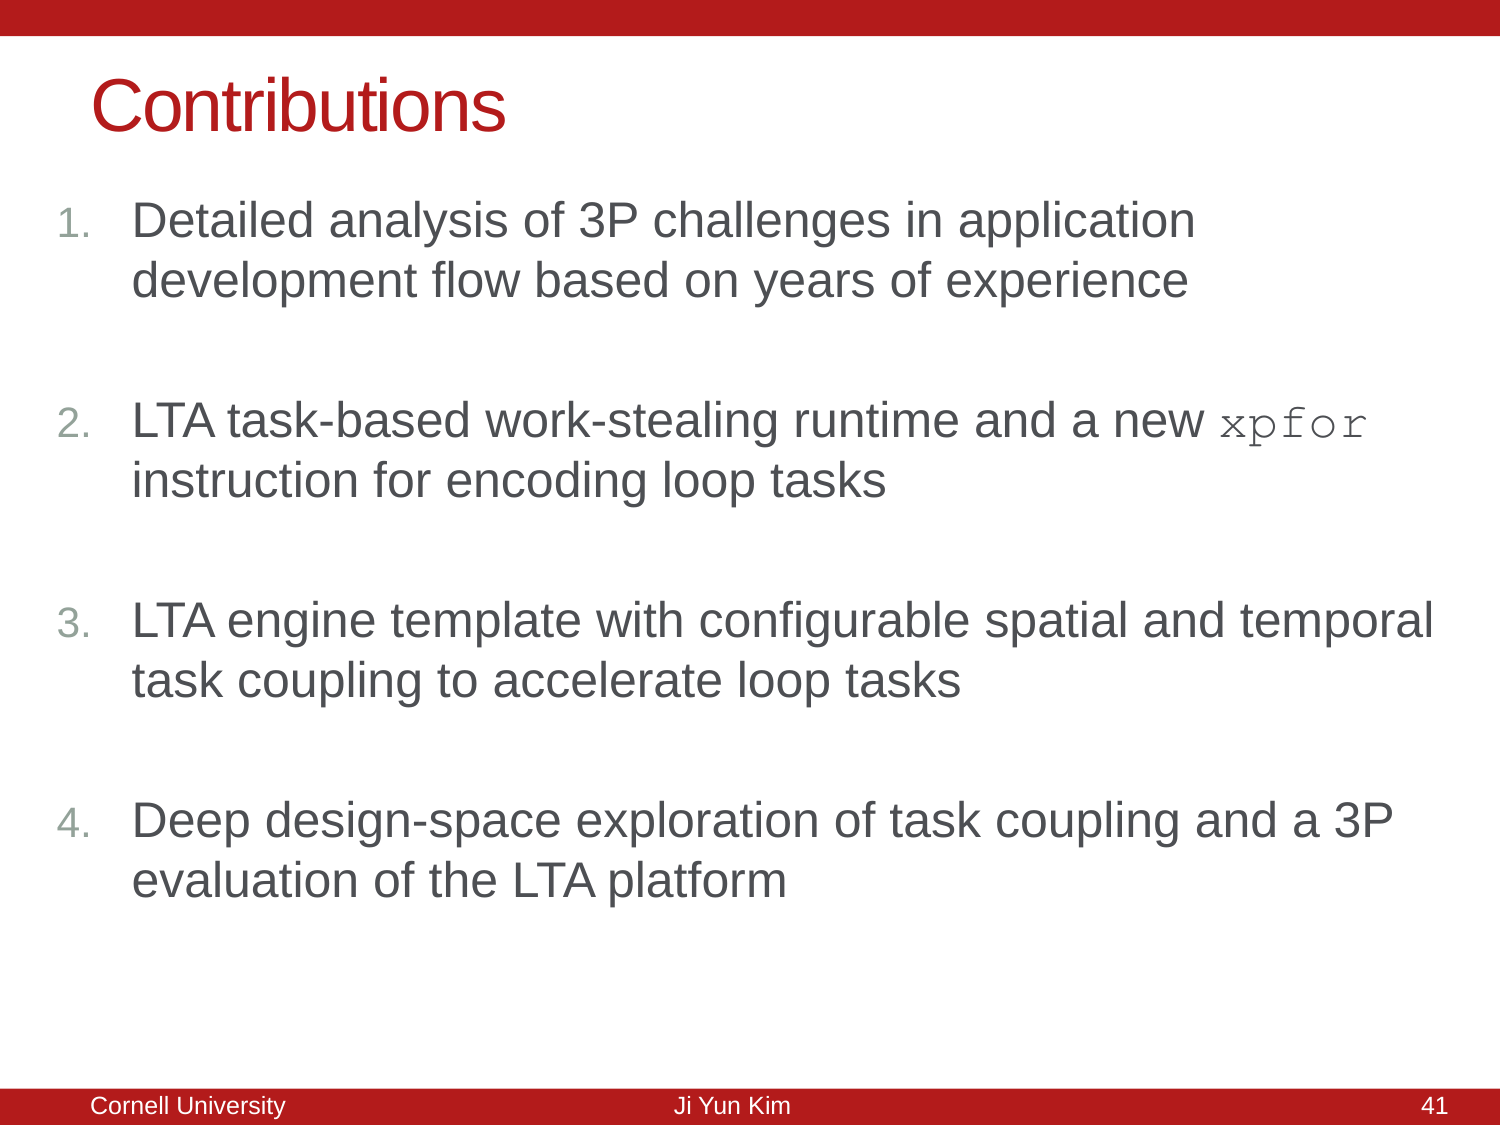

# Contributions
Detailed analysis of 3P challenges in application development flow based on years of experience

LTA task-based work-stealing runtime and a new xpfor instruction for encoding loop tasks

LTA engine template with configurable spatial and temporal task coupling to accelerate loop tasks

Deep design-space exploration of task coupling and a 3P evaluation of the LTA platform
41